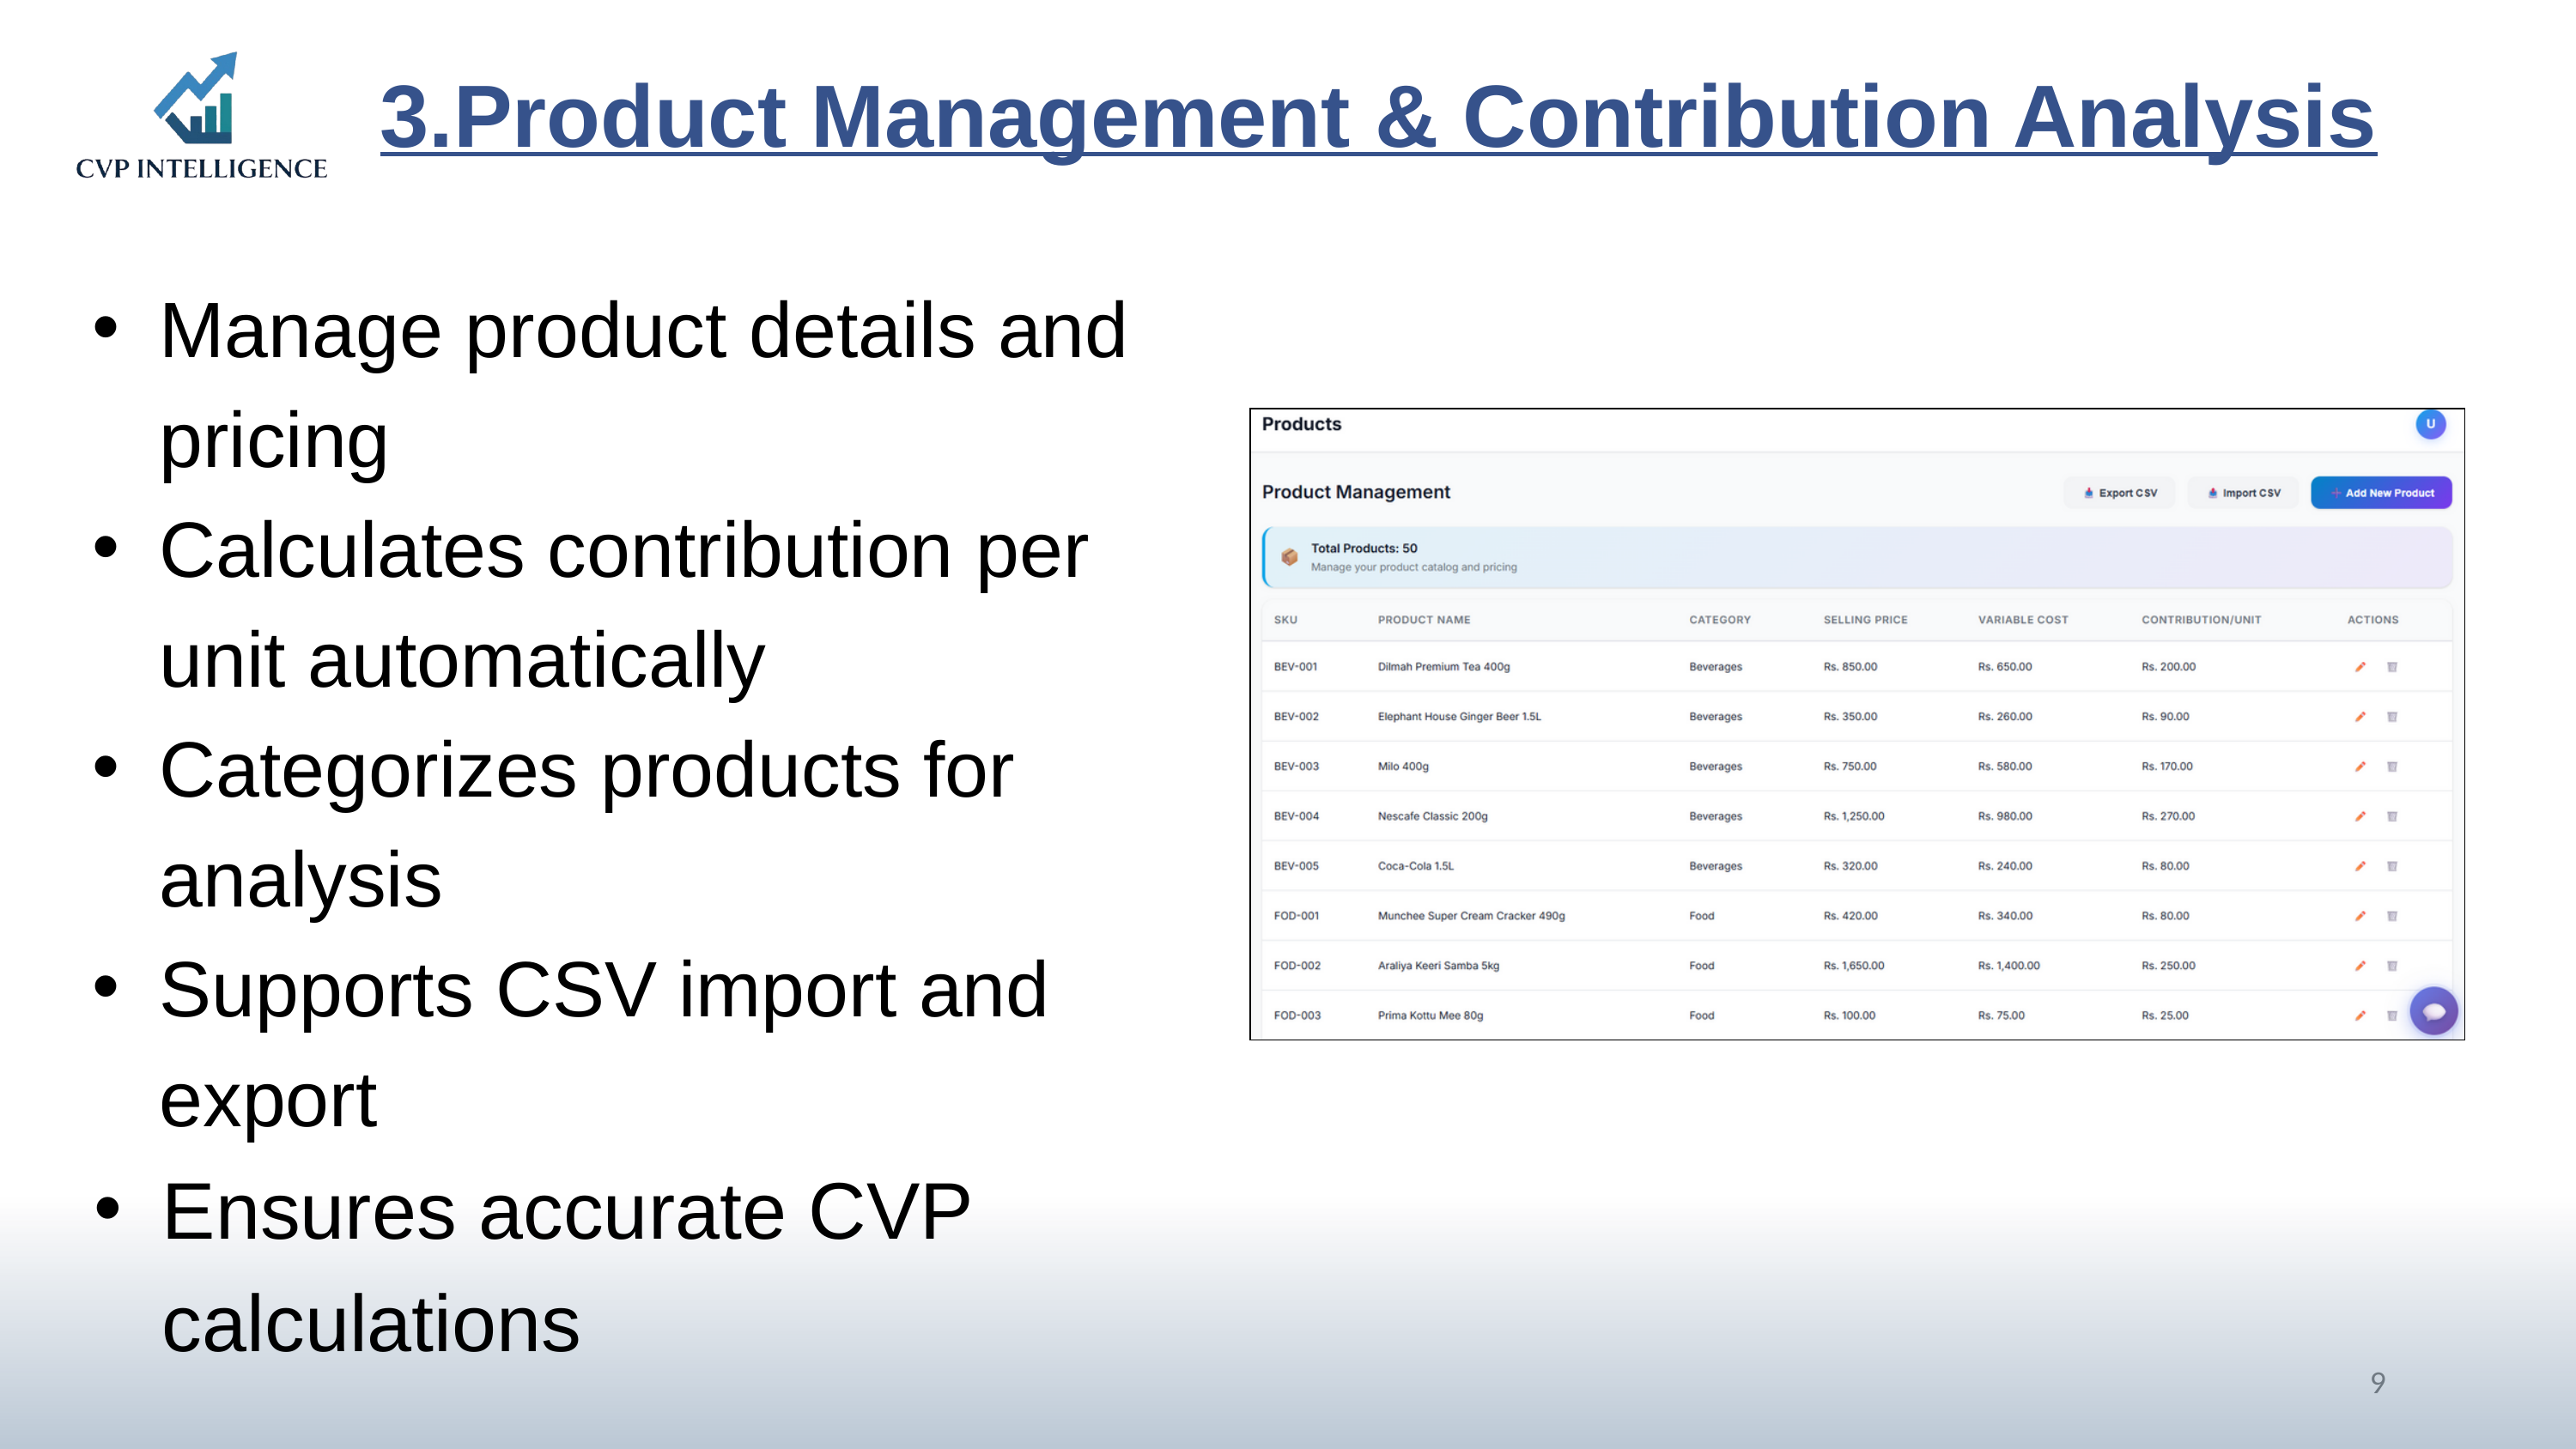

3.Product Management & Contribution Analysis
Manage product details and pricing
Calculates contribution per unit automatically
Categorizes products for analysis
Supports CSV import and export
Ensures accurate CVP calculations

9